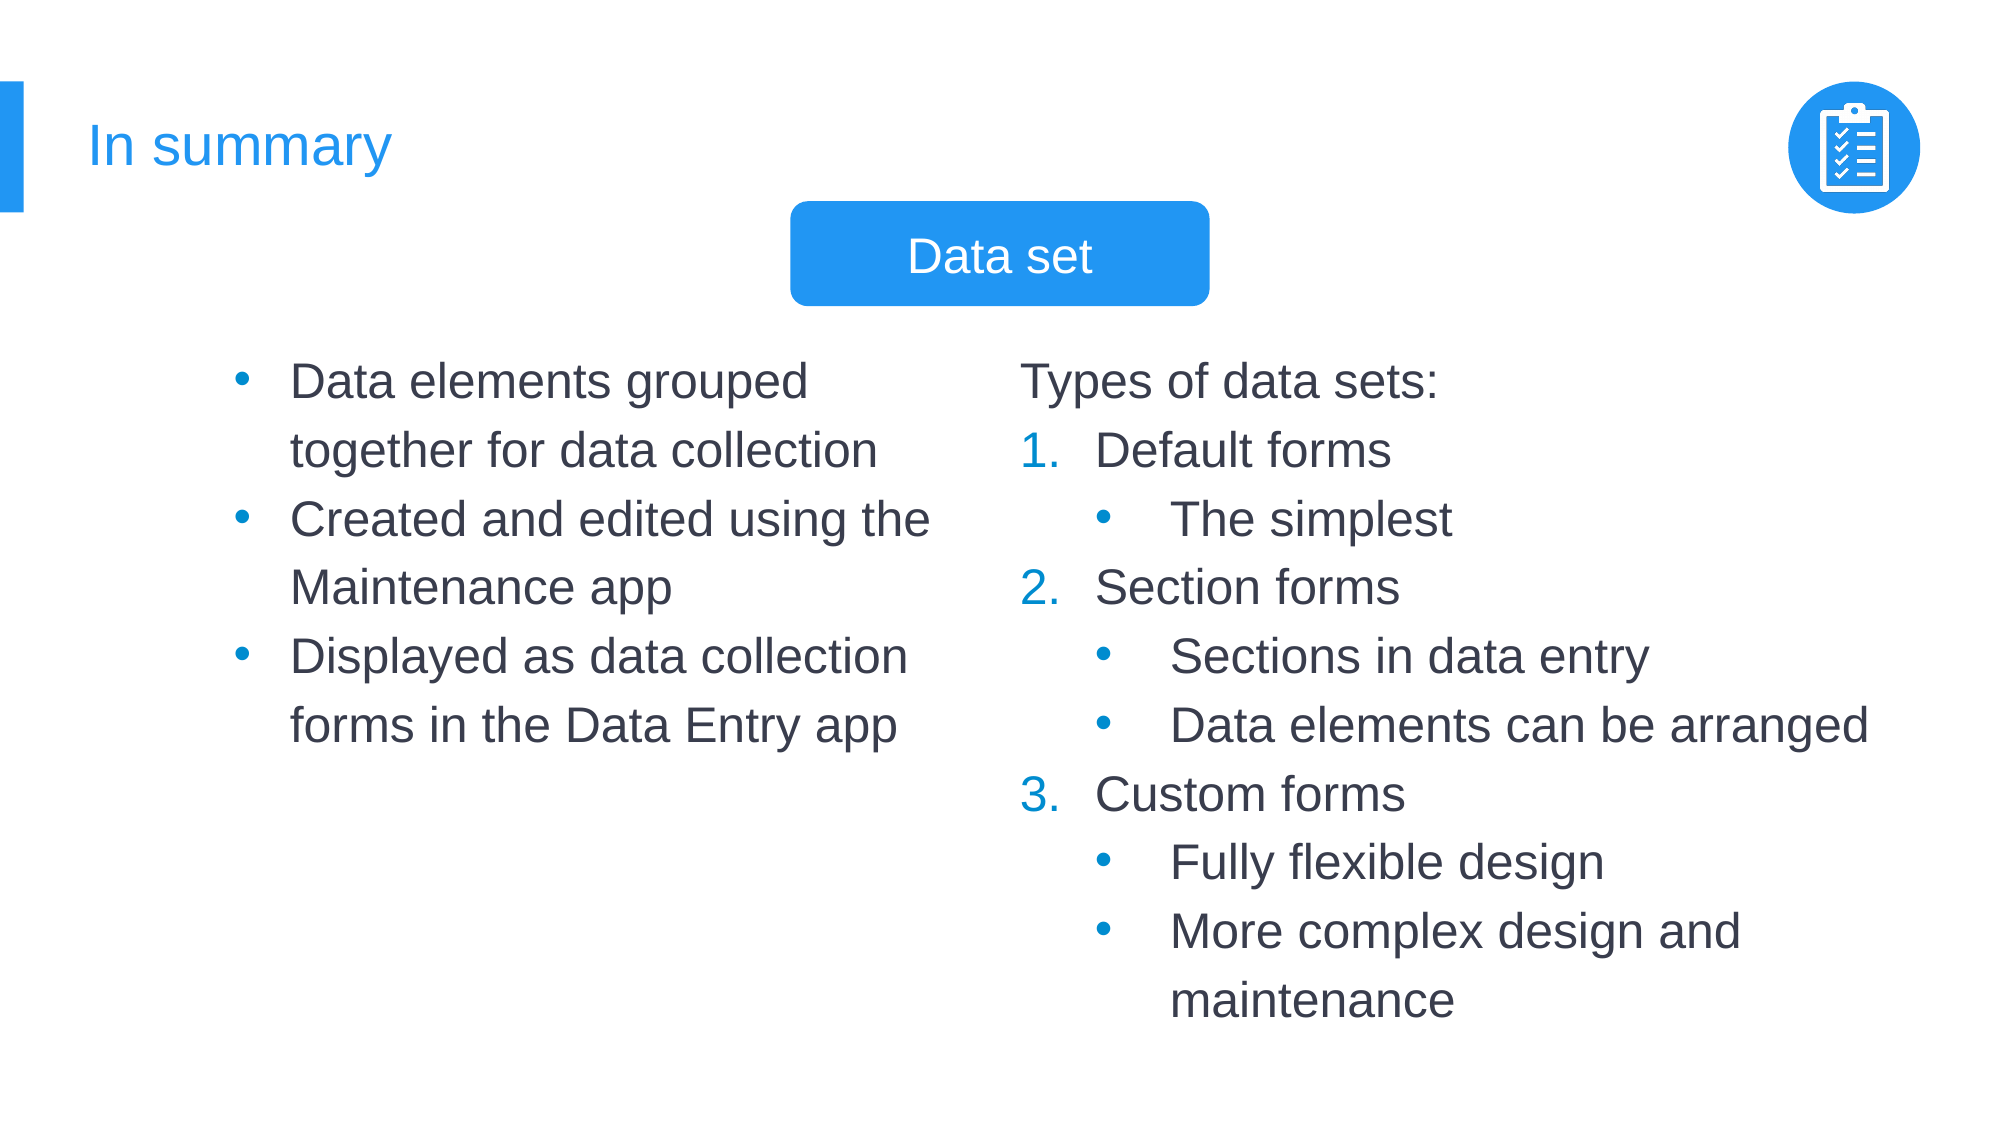

# In summary
Data set
Data elements grouped together for data collection
Created and edited using the Maintenance app
Displayed as data collection forms in the Data Entry app
Types of data sets:
Default forms
The simplest
Section forms
Sections in data entry
Data elements can be arranged
Custom forms
Fully flexible design
More complex design and maintenance